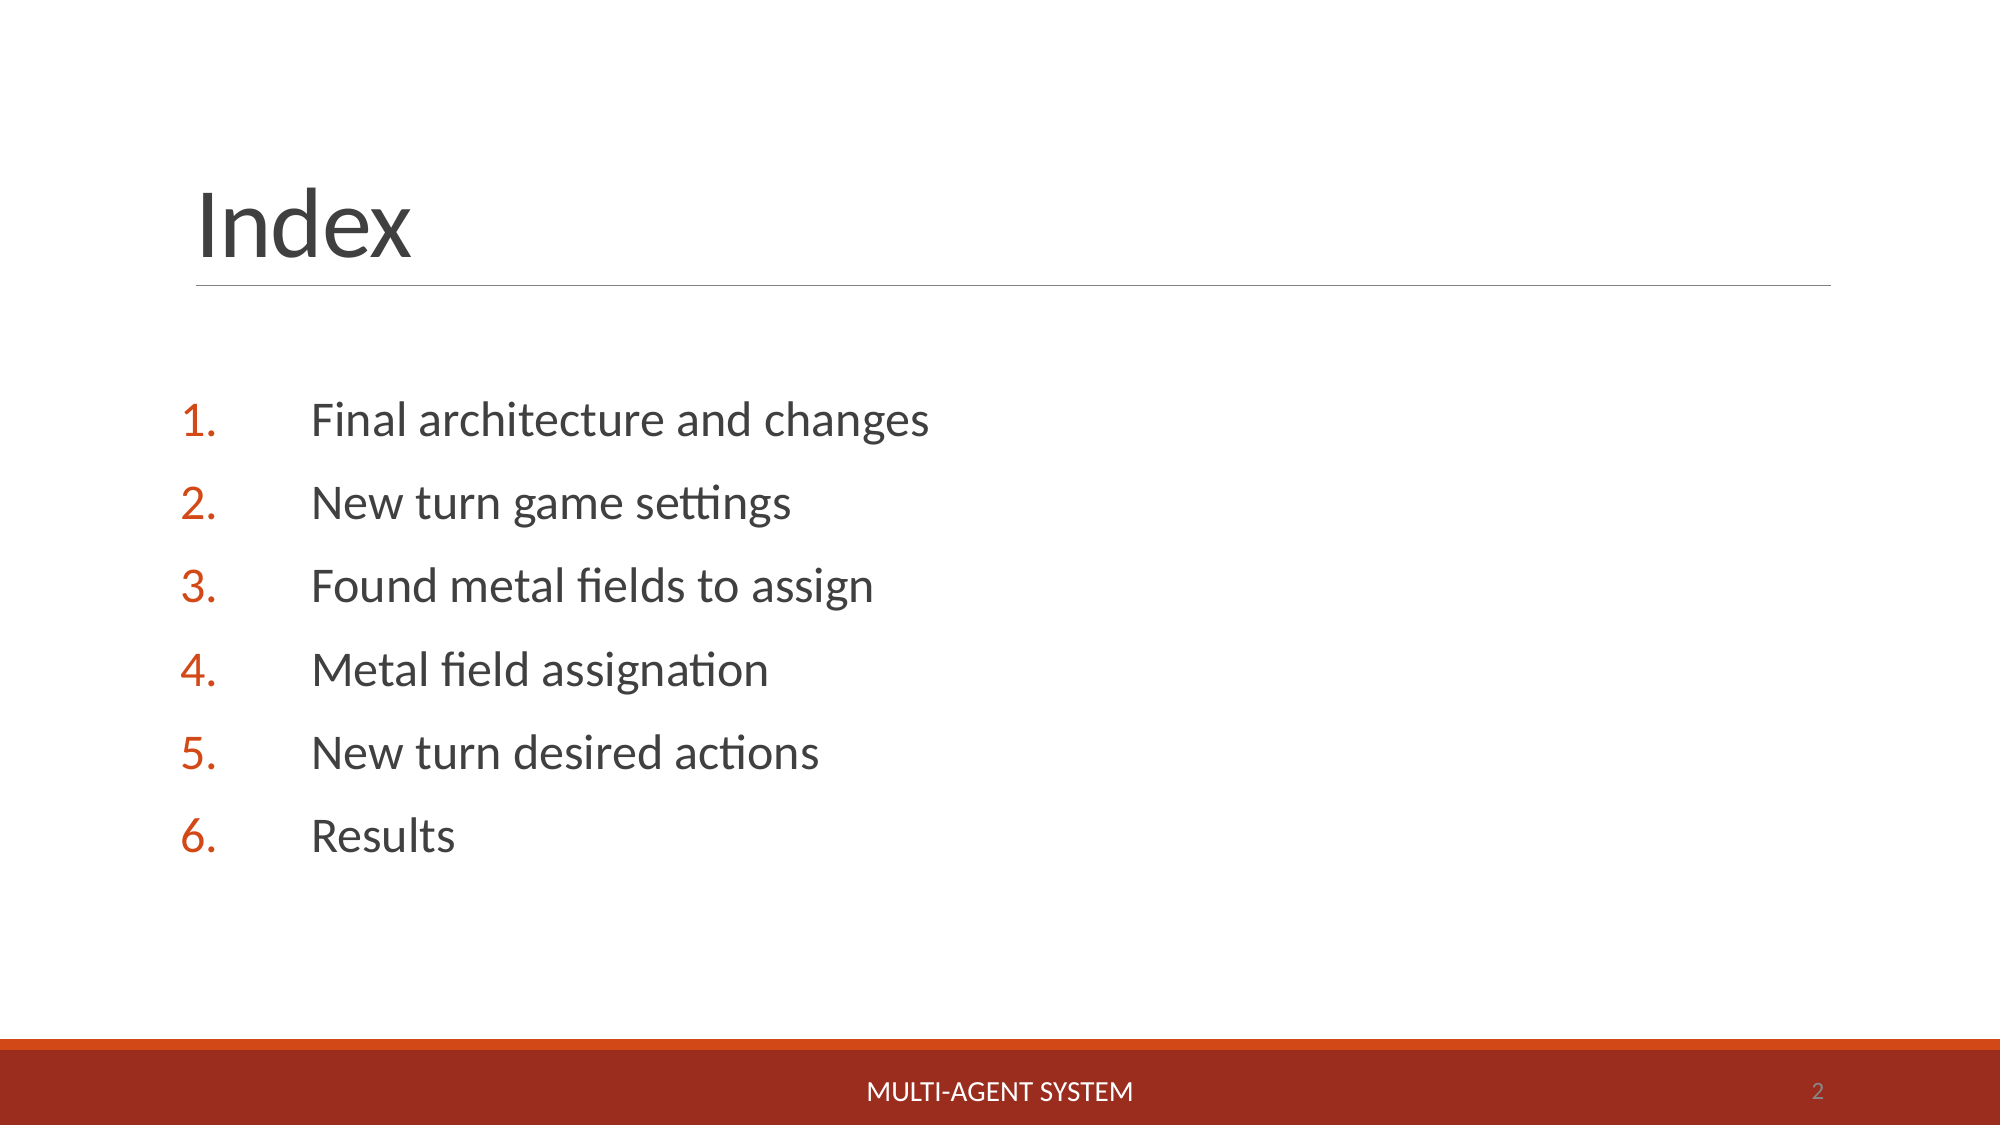

# Index

     Final architecture and changes
     New turn game settings
     Found metal fields to assign
     Metal field assignation
     New turn desired actions
     Results
Multi-agent system
2